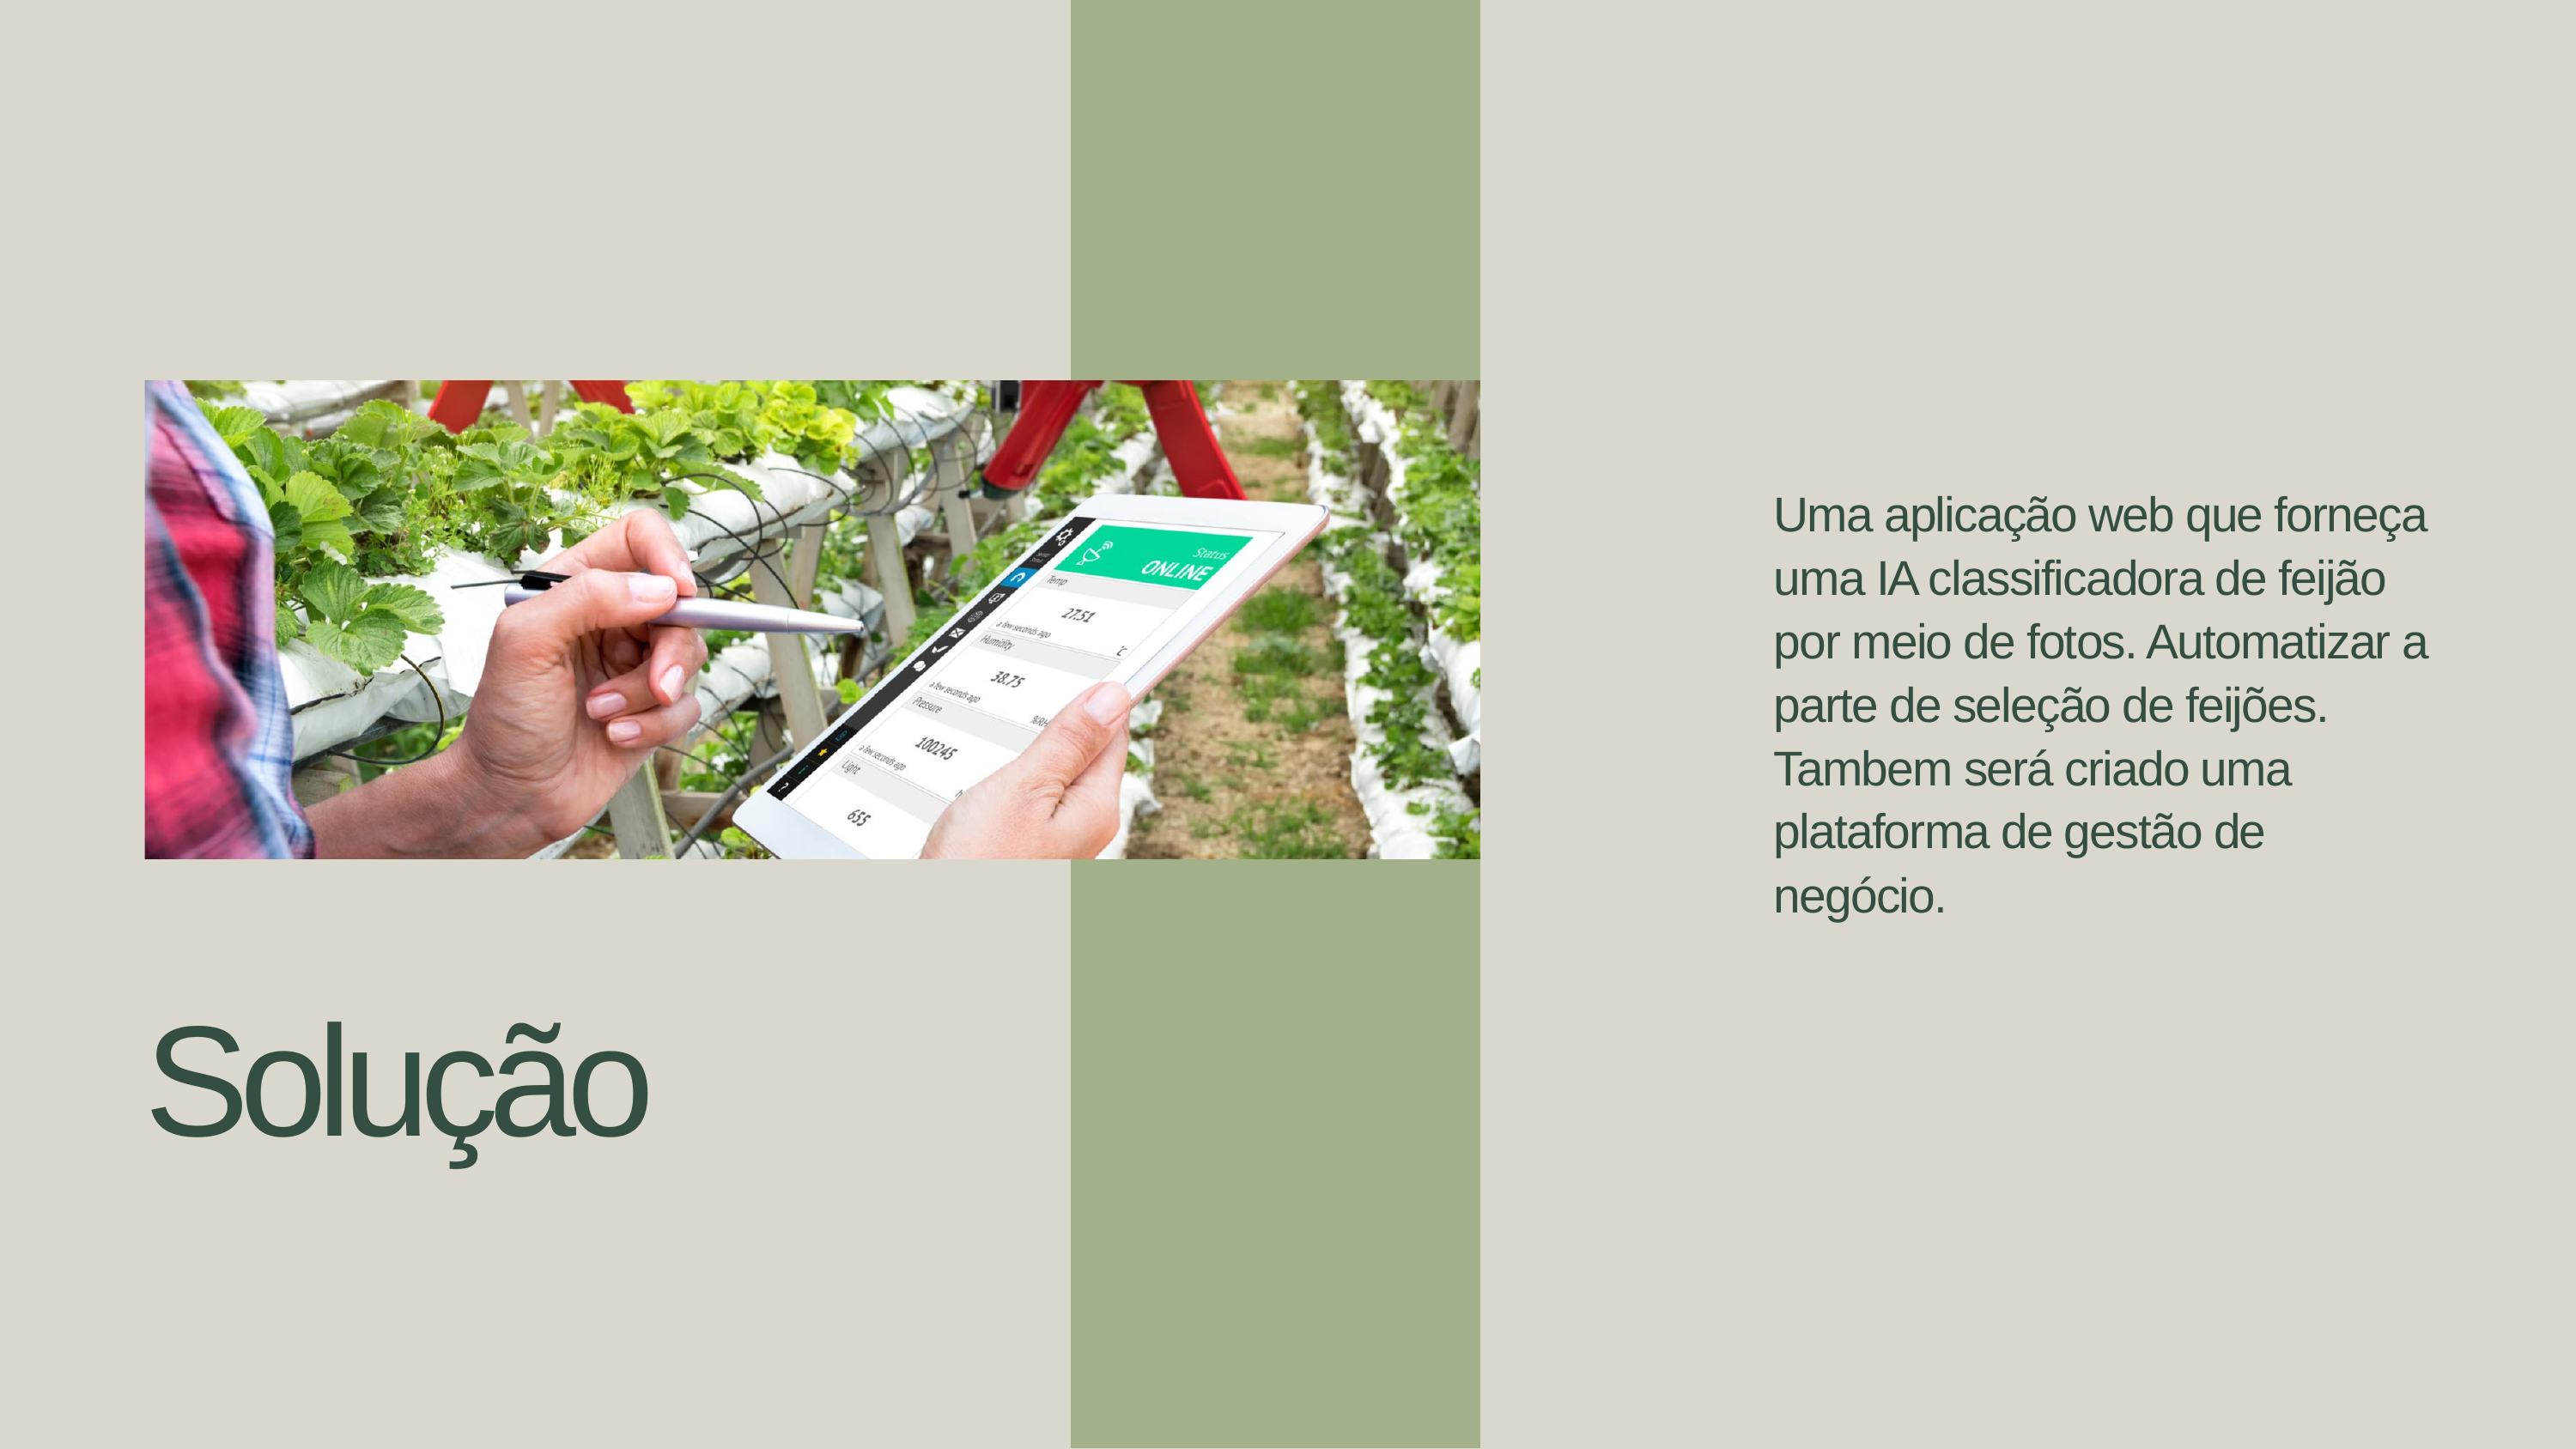

Uma aplicação web que forneça uma IA classificadora de feijão por meio de fotos. Automatizar a parte de seleção de feijões. Tambem será criado uma plataforma de gestão de negócio.
Solução